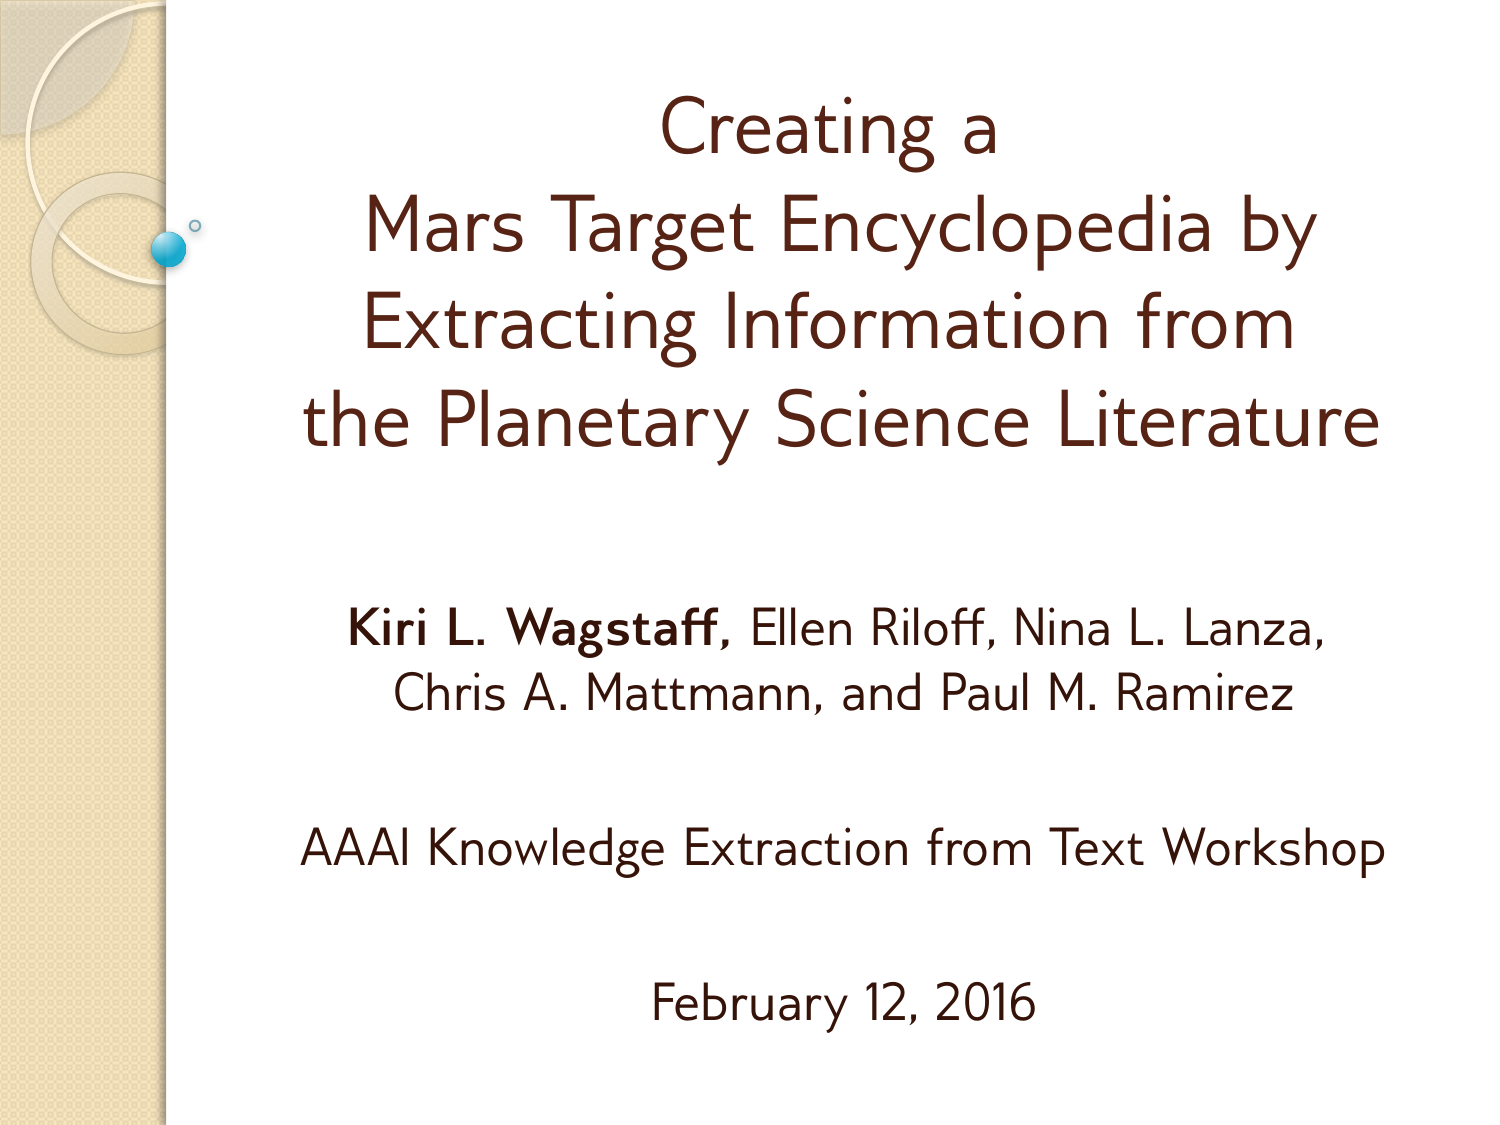

# Creating a Mars Target Encyclopedia by Extracting Information from the Planetary Science Literature
Kiri L. Wagstaff, Ellen Riloff, Nina L. Lanza,
Chris A. Mattmann, and Paul M. Ramirez

AAAI Knowledge Extraction from Text Workshop

February 12, 2016